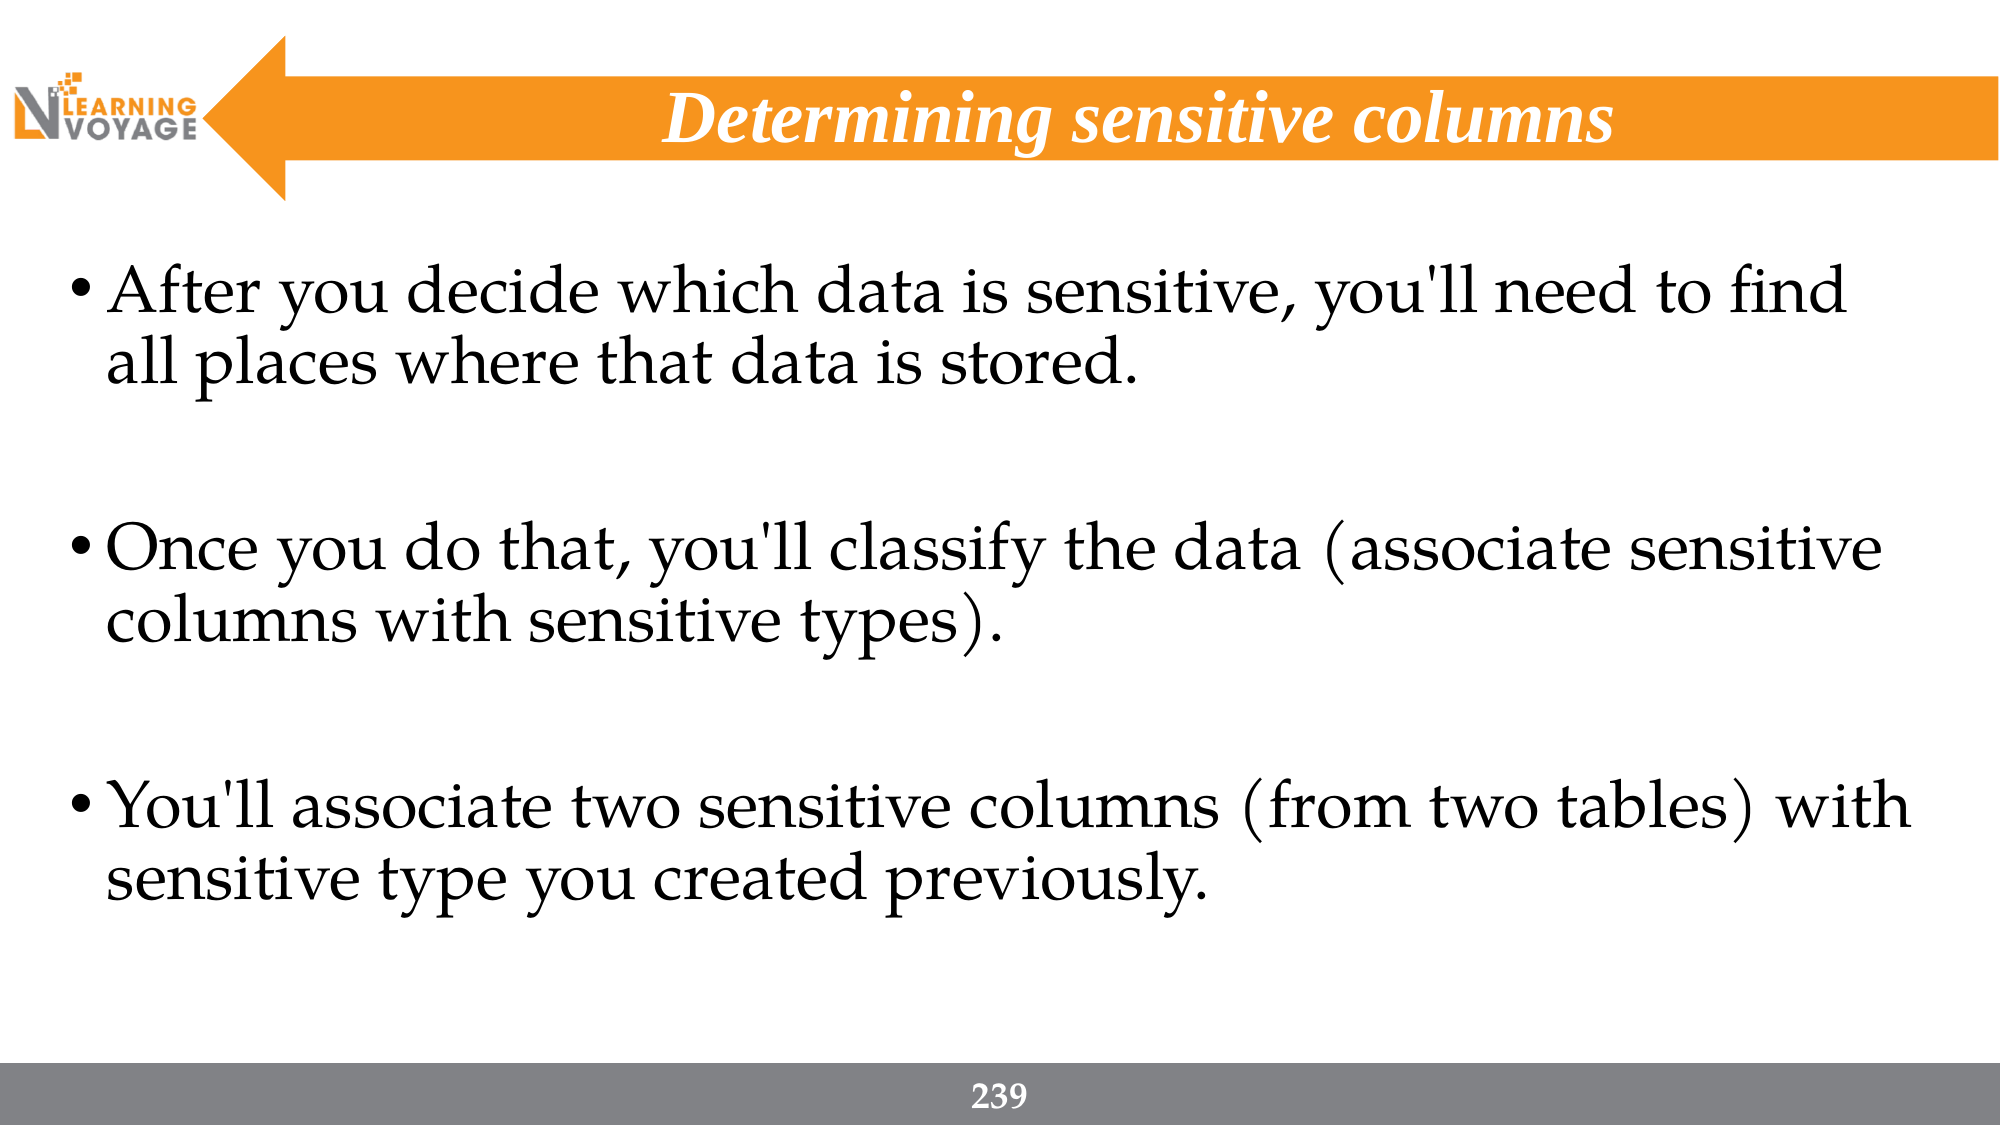

# Determining sensitive columns
After you decide which data is sensitive, you'll need to find all places where that data is stored.

Once you do that, you'll classify the data (associate sensitive columns with sensitive types).

You'll associate two sensitive columns (from two tables) with sensitive type you created previously.

239